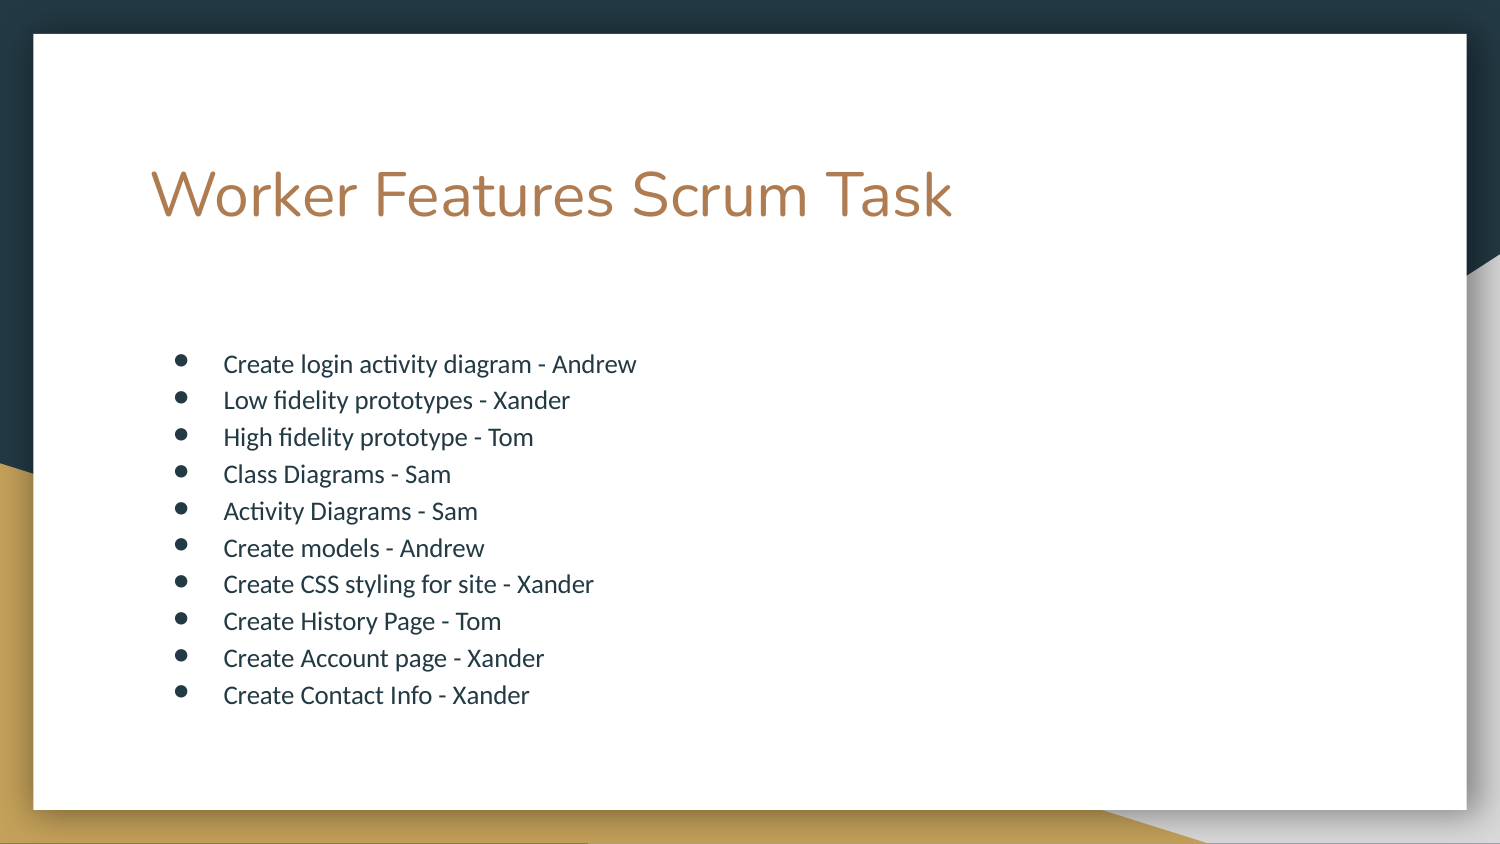

# Worker Features Scrum Task
Create login activity diagram - Andrew
Low fidelity prototypes - Xander
High fidelity prototype - Tom
Class Diagrams - Sam
Activity Diagrams - Sam
Create models - Andrew
Create CSS styling for site - Xander
Create History Page - Tom
Create Account page - Xander
Create Contact Info - Xander